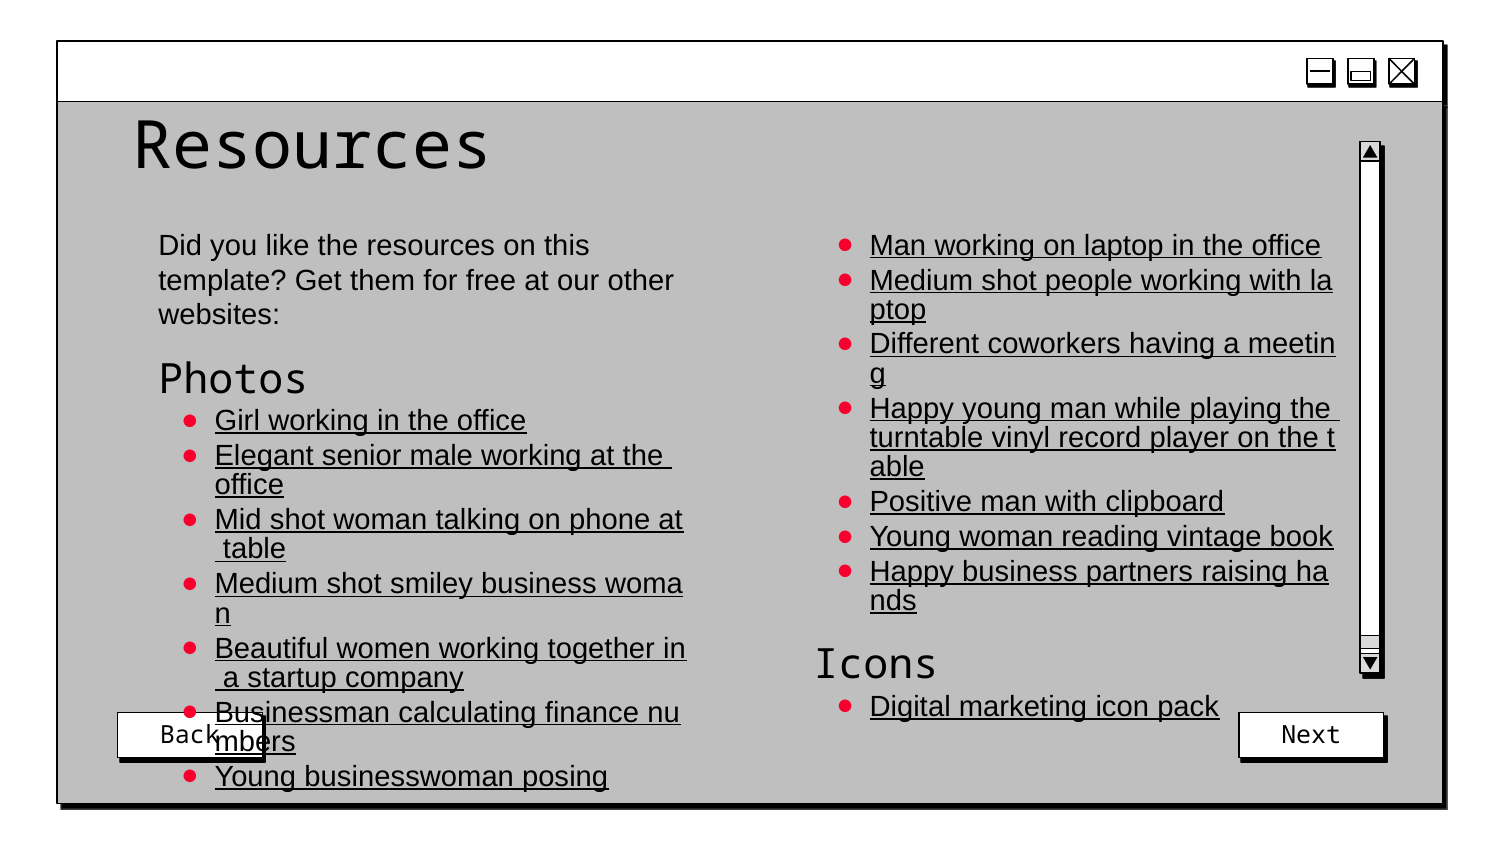

# Resources

Did you like the resources on this template? Get them for free at our other websites:
Photos
Girl working in the office
Elegant senior male working at the office
Mid shot woman talking on phone at table
Medium shot smiley business woman
Beautiful women working together in a startup company
Businessman calculating finance numbers
Young businesswoman posing
Man working on laptop in the office
Medium shot people working with laptop
Different coworkers having a meeting
Happy young man while playing the turntable vinyl record player on the table
Positive man with clipboard
Young woman reading vintage book
Happy business partners raising hands
Icons
Digital marketing icon pack

Back
Next